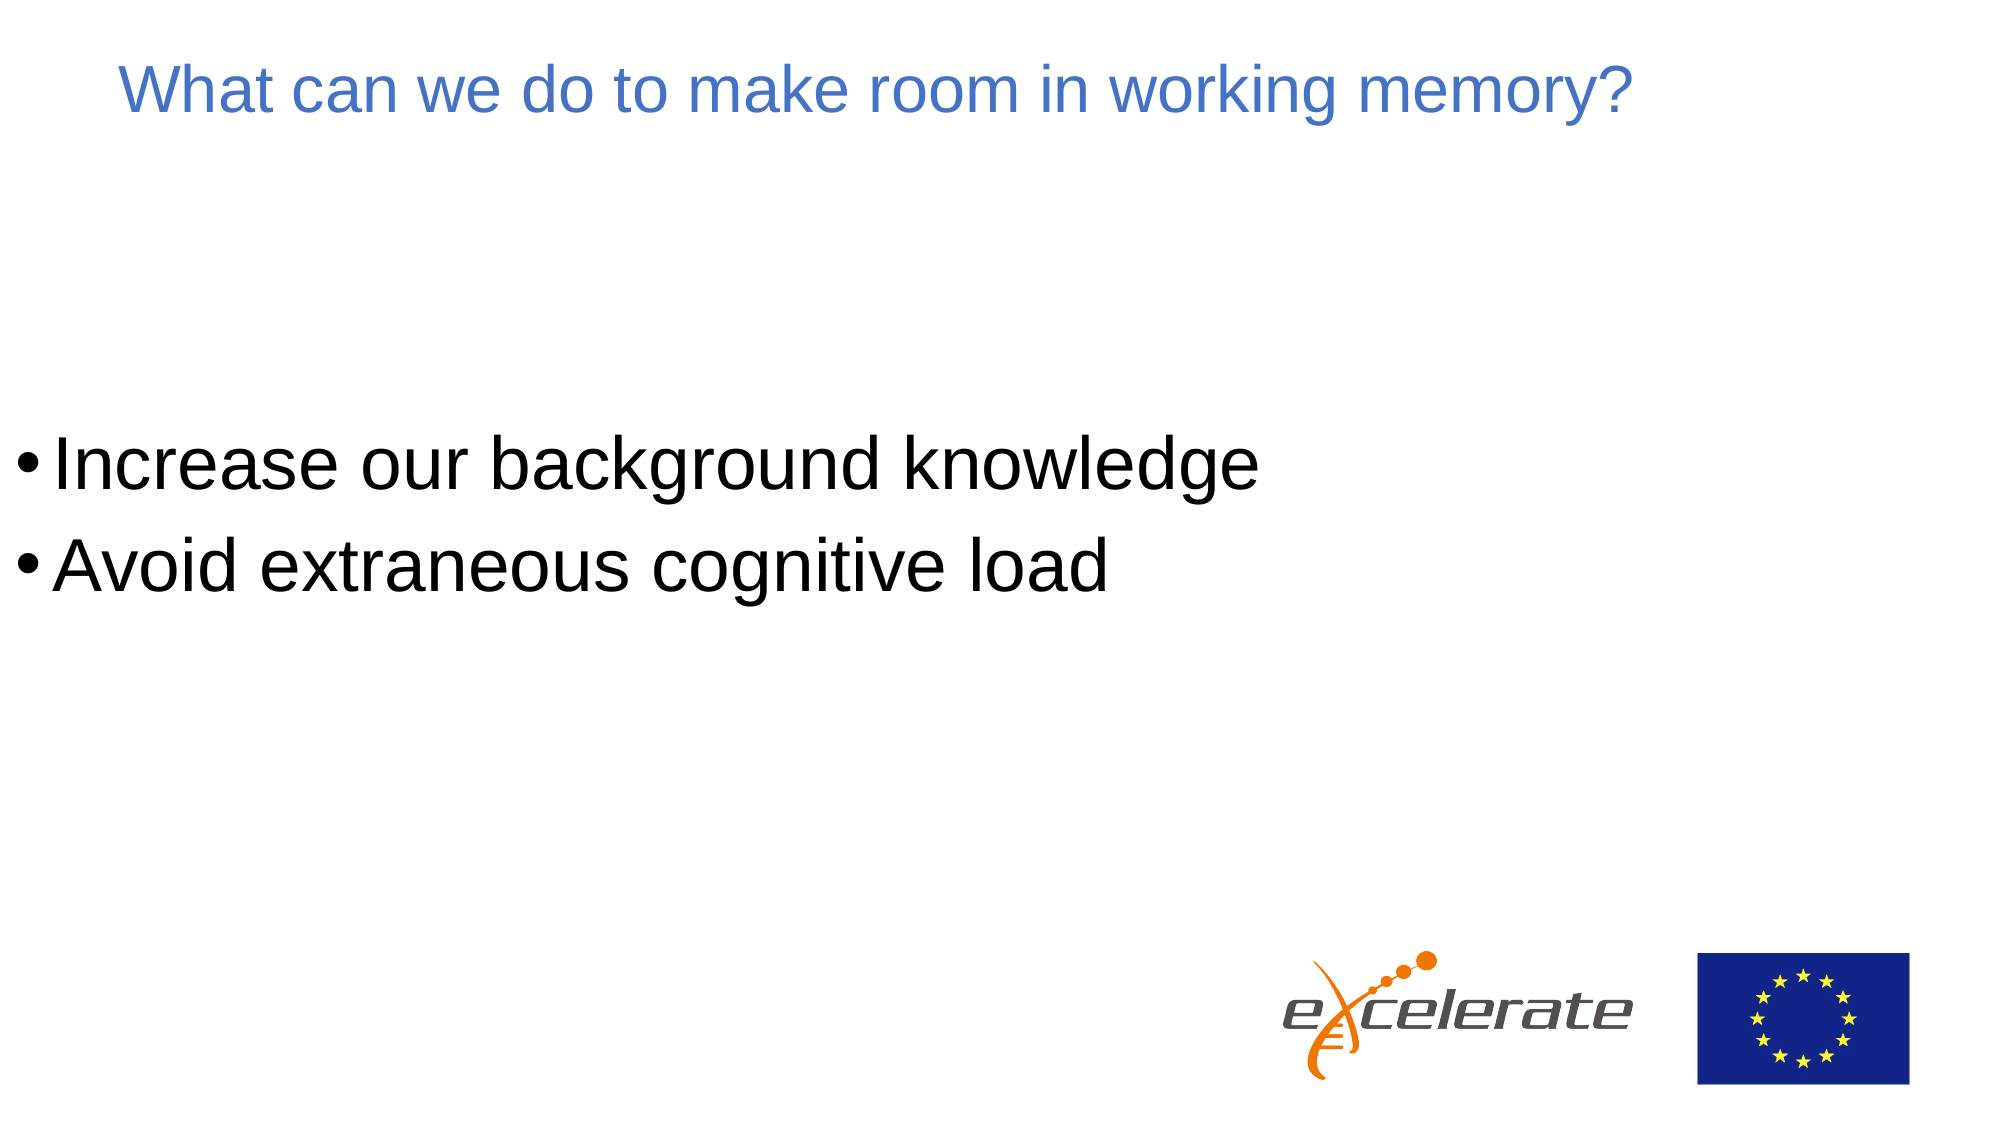

# What can we do to make room in working memory?
Increase our background knowledge
Avoid extraneous cognitive load